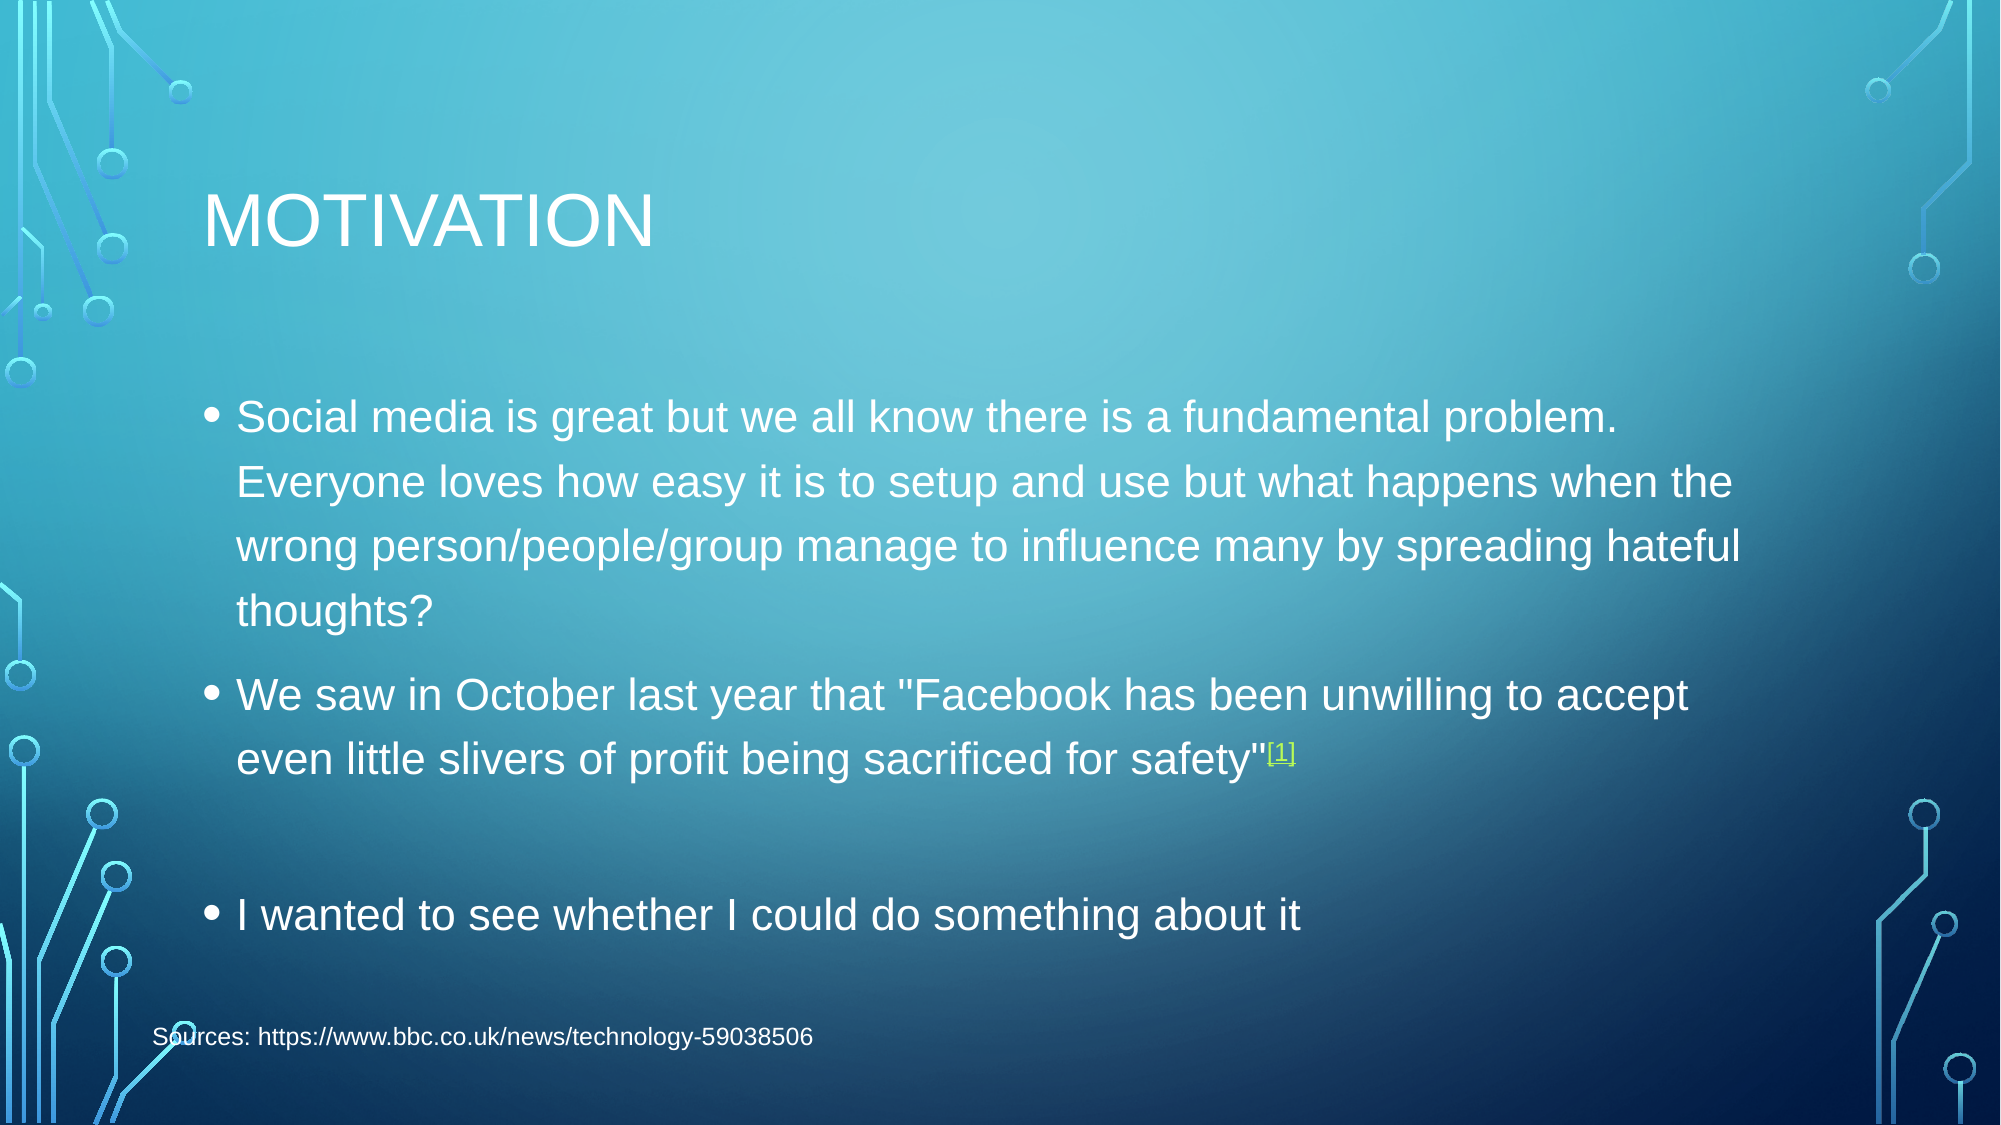

# Motivation
Social media is great but we all know there is a fundamental problem. Everyone loves how easy it is to setup and use but what happens when the wrong person/people/group manage to influence many by spreading hateful thoughts?
We saw in October last year that "Facebook has been unwilling to accept even little slivers of profit being sacrificed for safety"[1]

I wanted to see whether I could do something about it
Sources: https://www.bbc.co.uk/news/technology-59038506